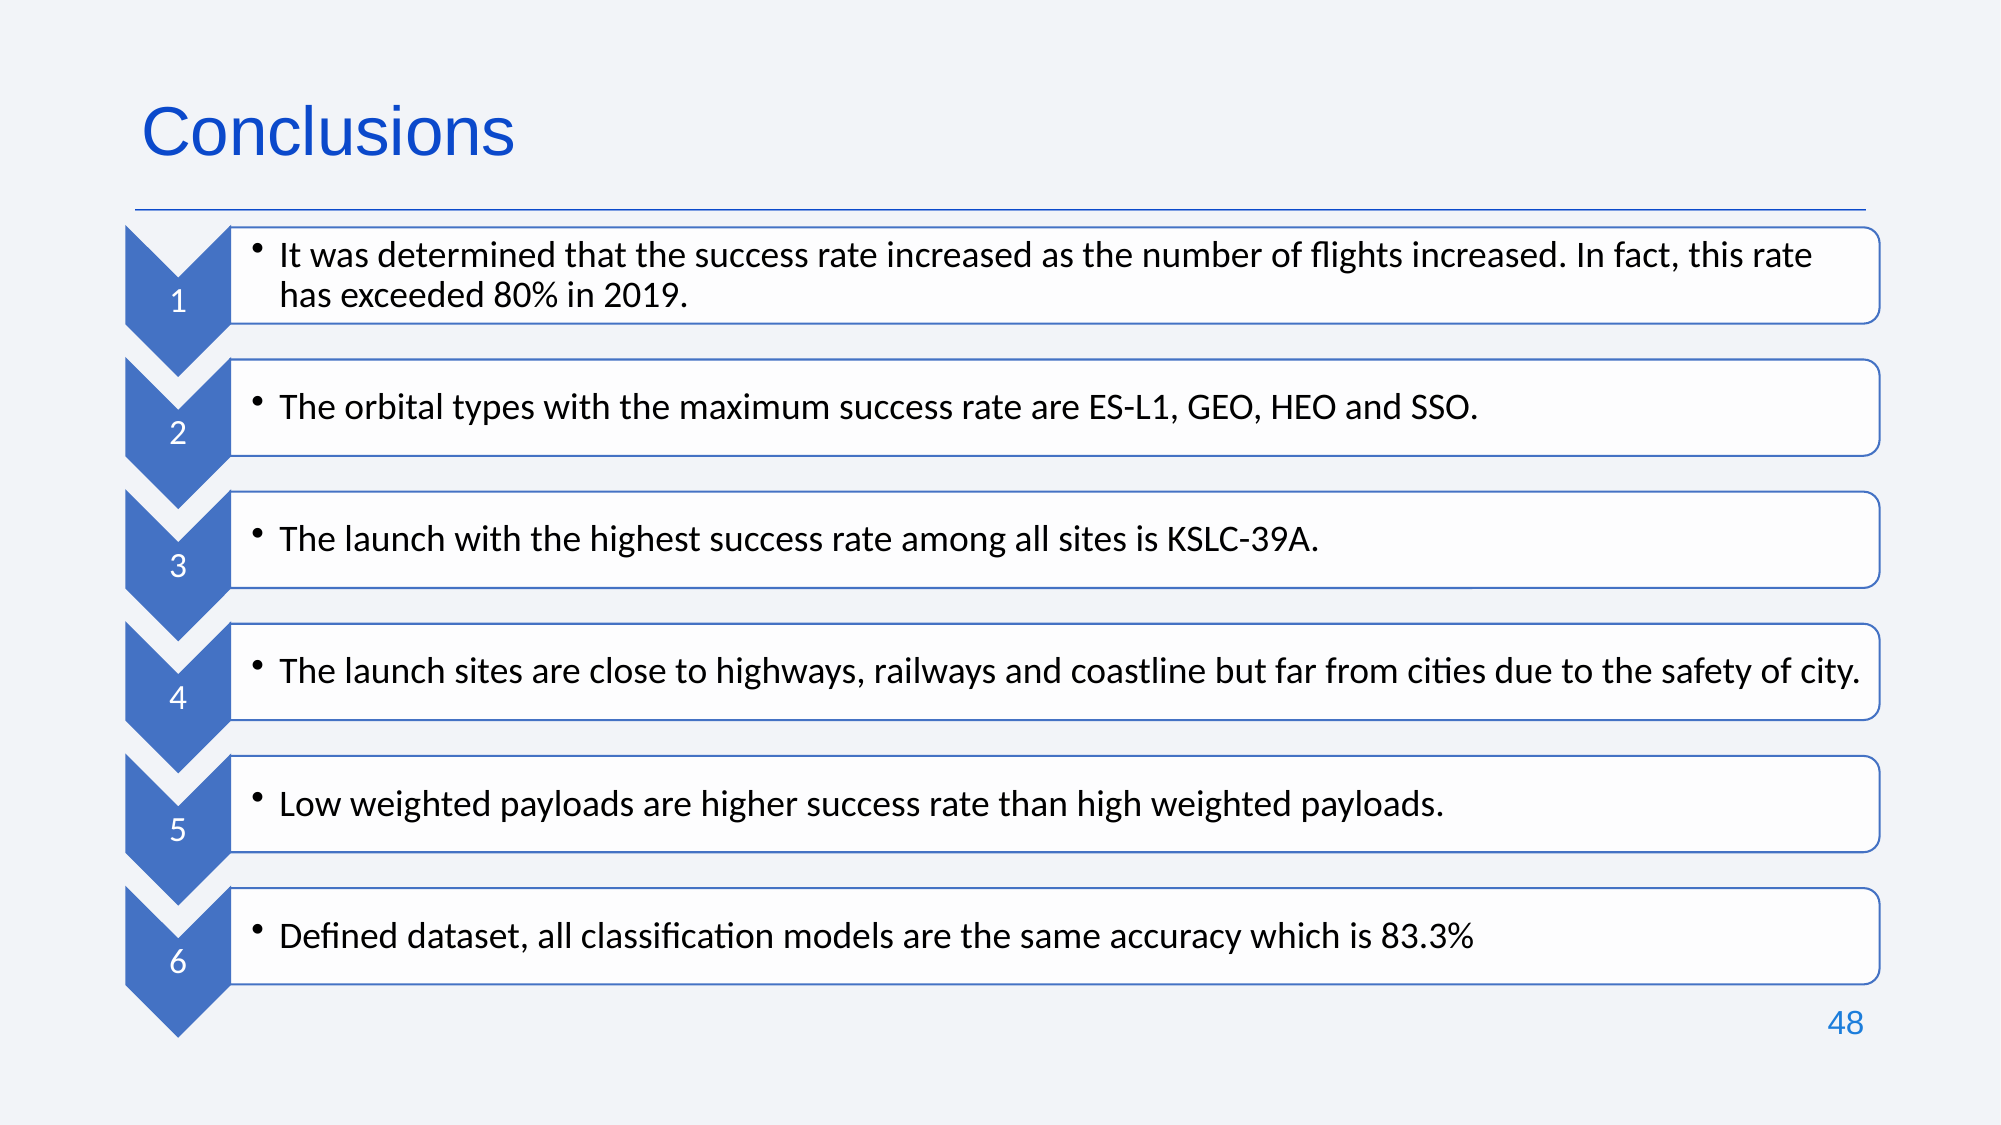

Conclusions
1
It was determined that the success rate increased as the number of flights increased. In fact, this rate has exceeded 80% in 2019.
2
The orbital types with the maximum success rate are ES-L1, GEO, HEO and SSO.
3
The launch with the highest success rate among all sites is KSLC-39A.
4
The launch sites are close to highways, railways and coastline but far from cities due to the safety of city.
5
Low weighted payloads are higher success rate than high weighted payloads.
6
Defined dataset, all classification models are the same accuracy which is 83.3%
48